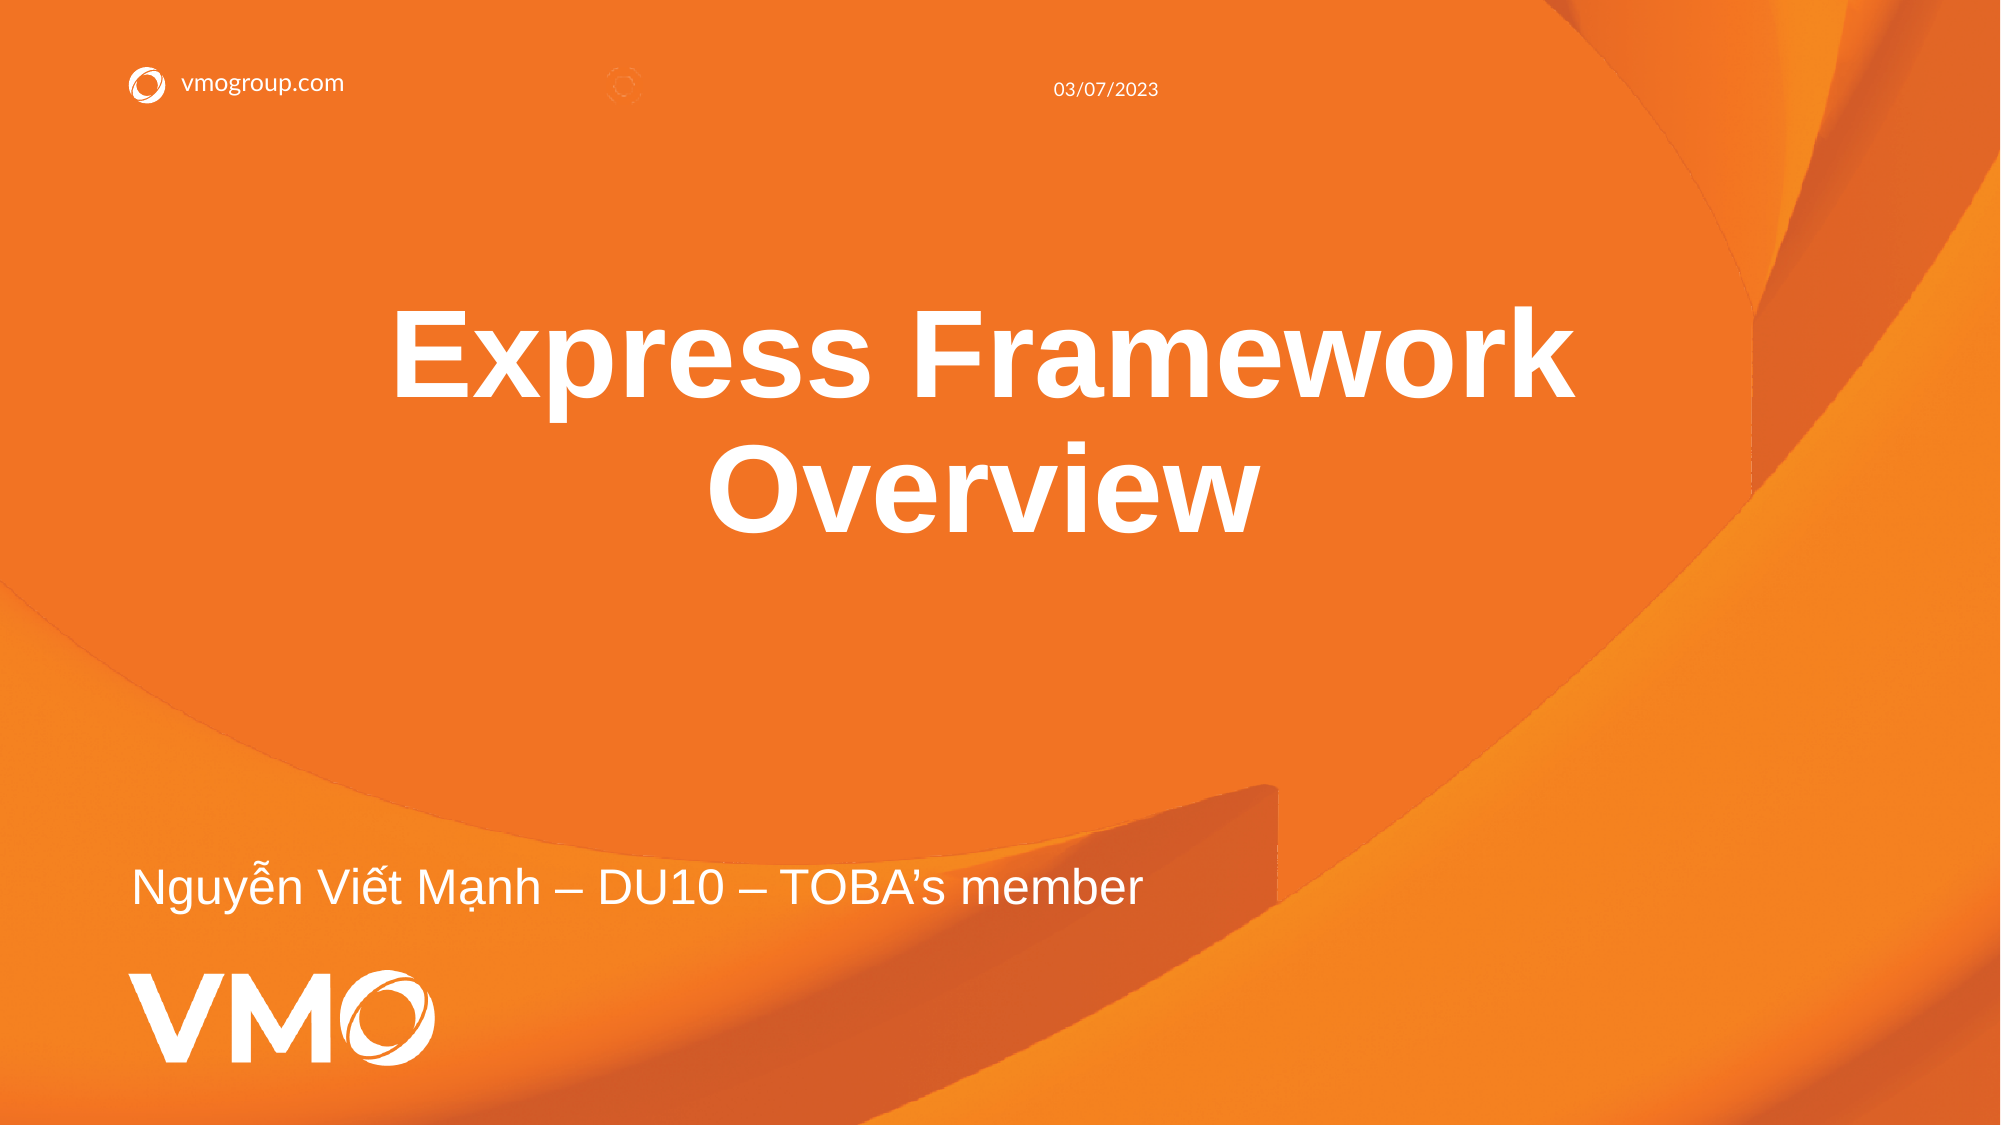

03/07/2023
# Express Framework Overview
Nguyễn Viết Mạnh – DU10 – TOBA’s member